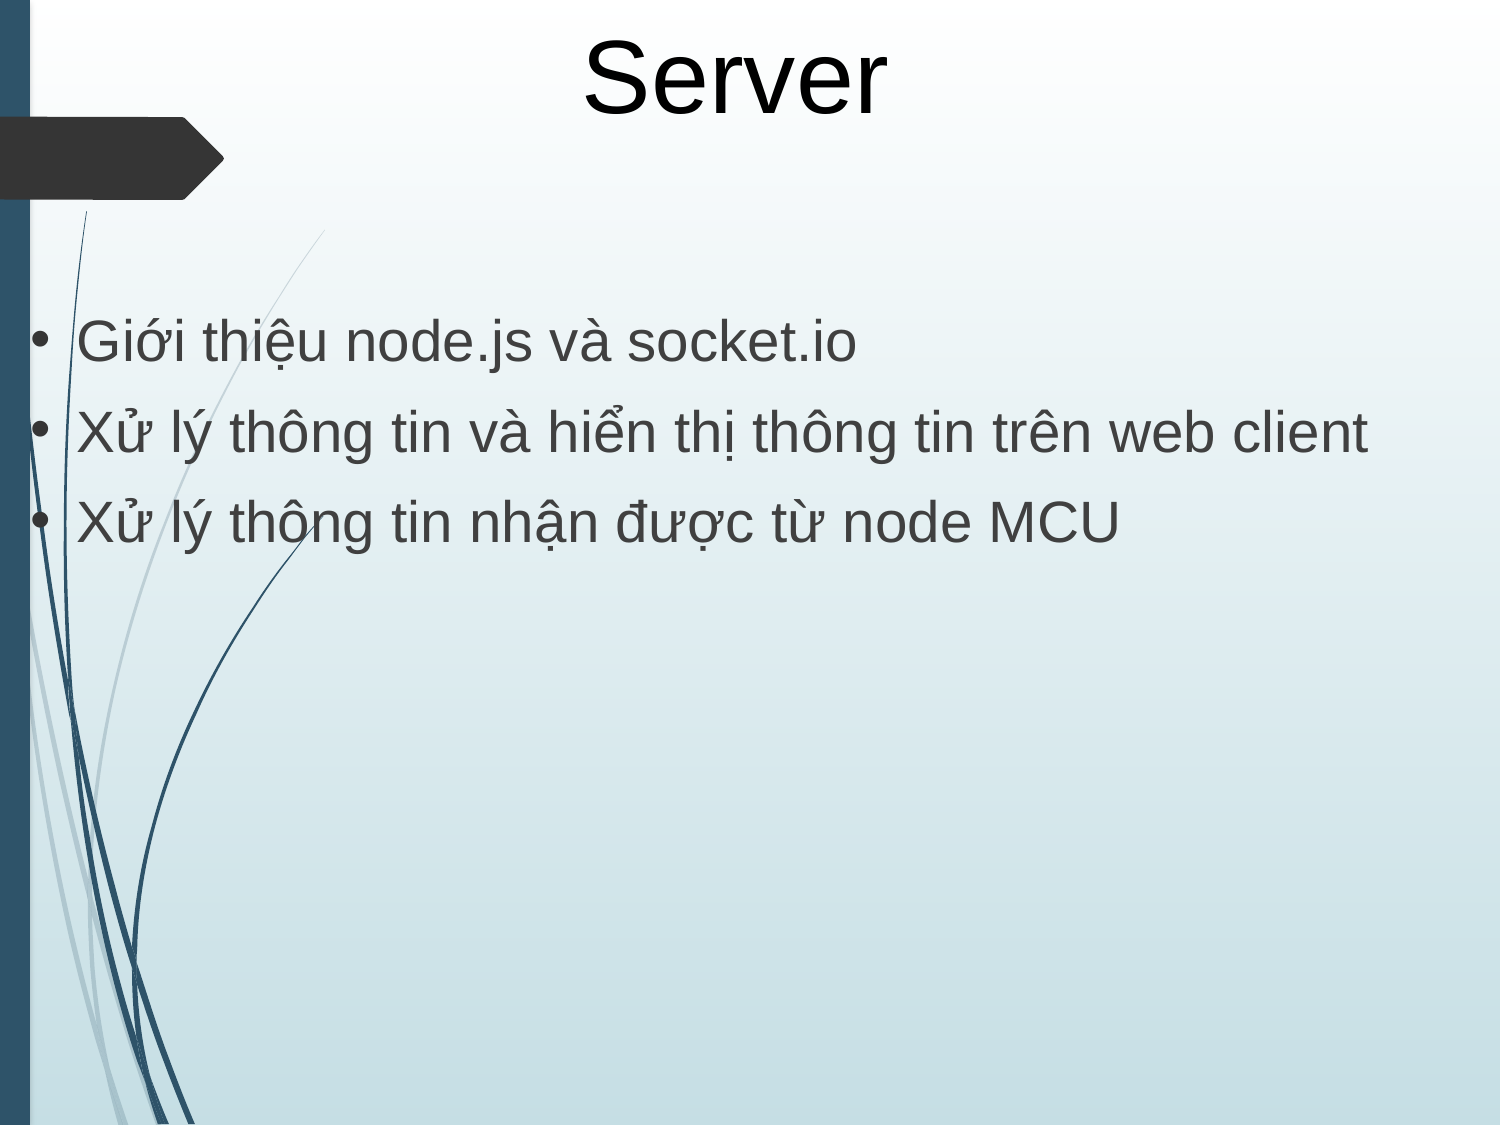

Server
Giới thiệu node.js và socket.io
Xử lý thông tin và hiển thị thông tin trên web client
Xử lý thông tin nhận được từ node MCU